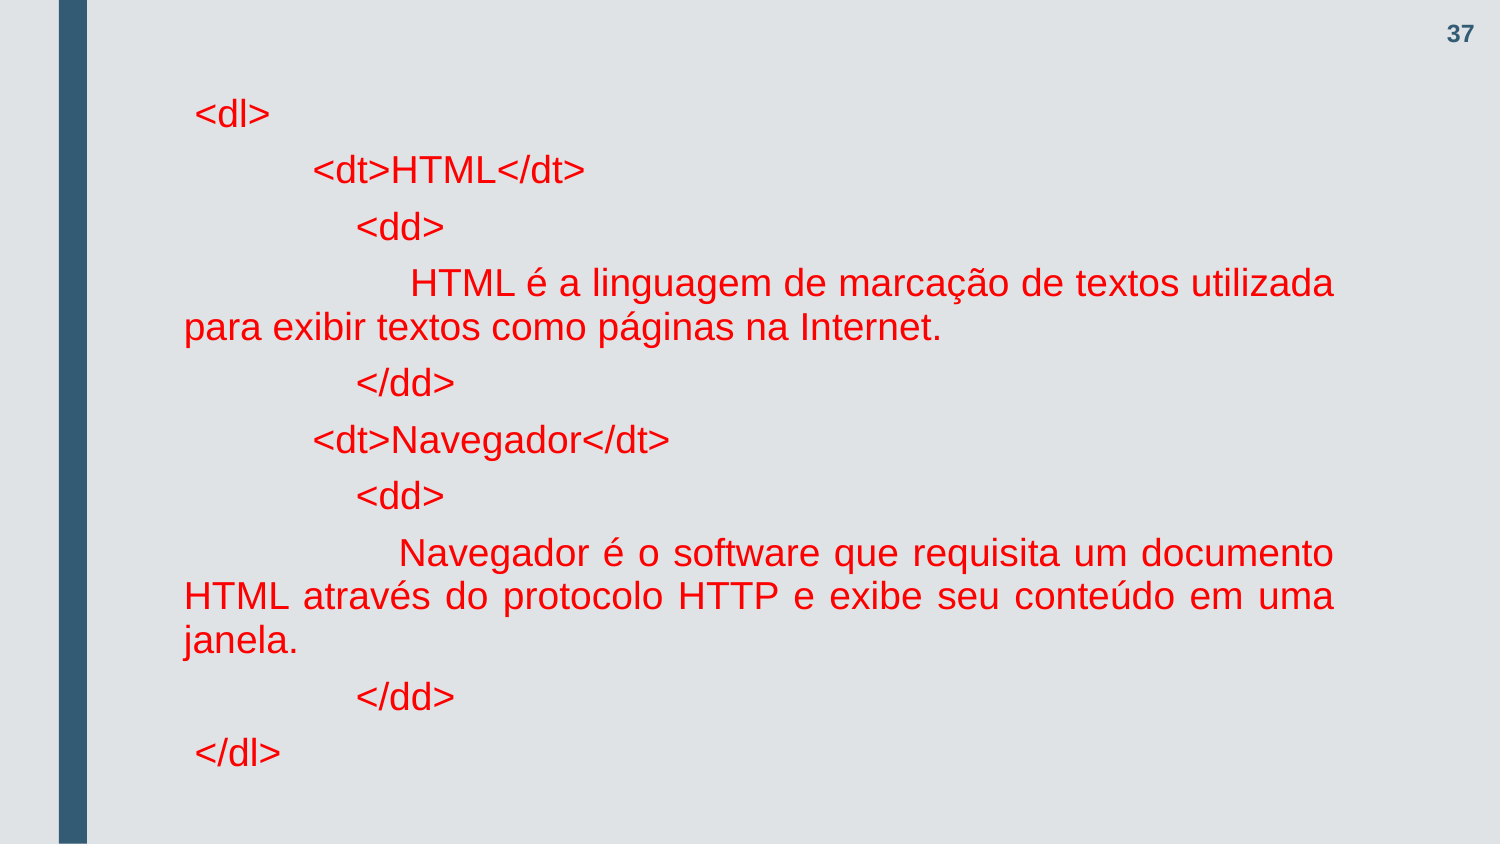

37
 <dl>
            <dt>HTML</dt>
                <dd>
                    HTML é a linguagem de marcação de textos utilizada para exibir textos como páginas na Internet.
                </dd>
            <dt>Navegador</dt>
                <dd>
                Navegador é o software que requisita um documento HTML através do protocolo HTTP e exibe seu conteúdo em uma janela.
                </dd>
 </dl>